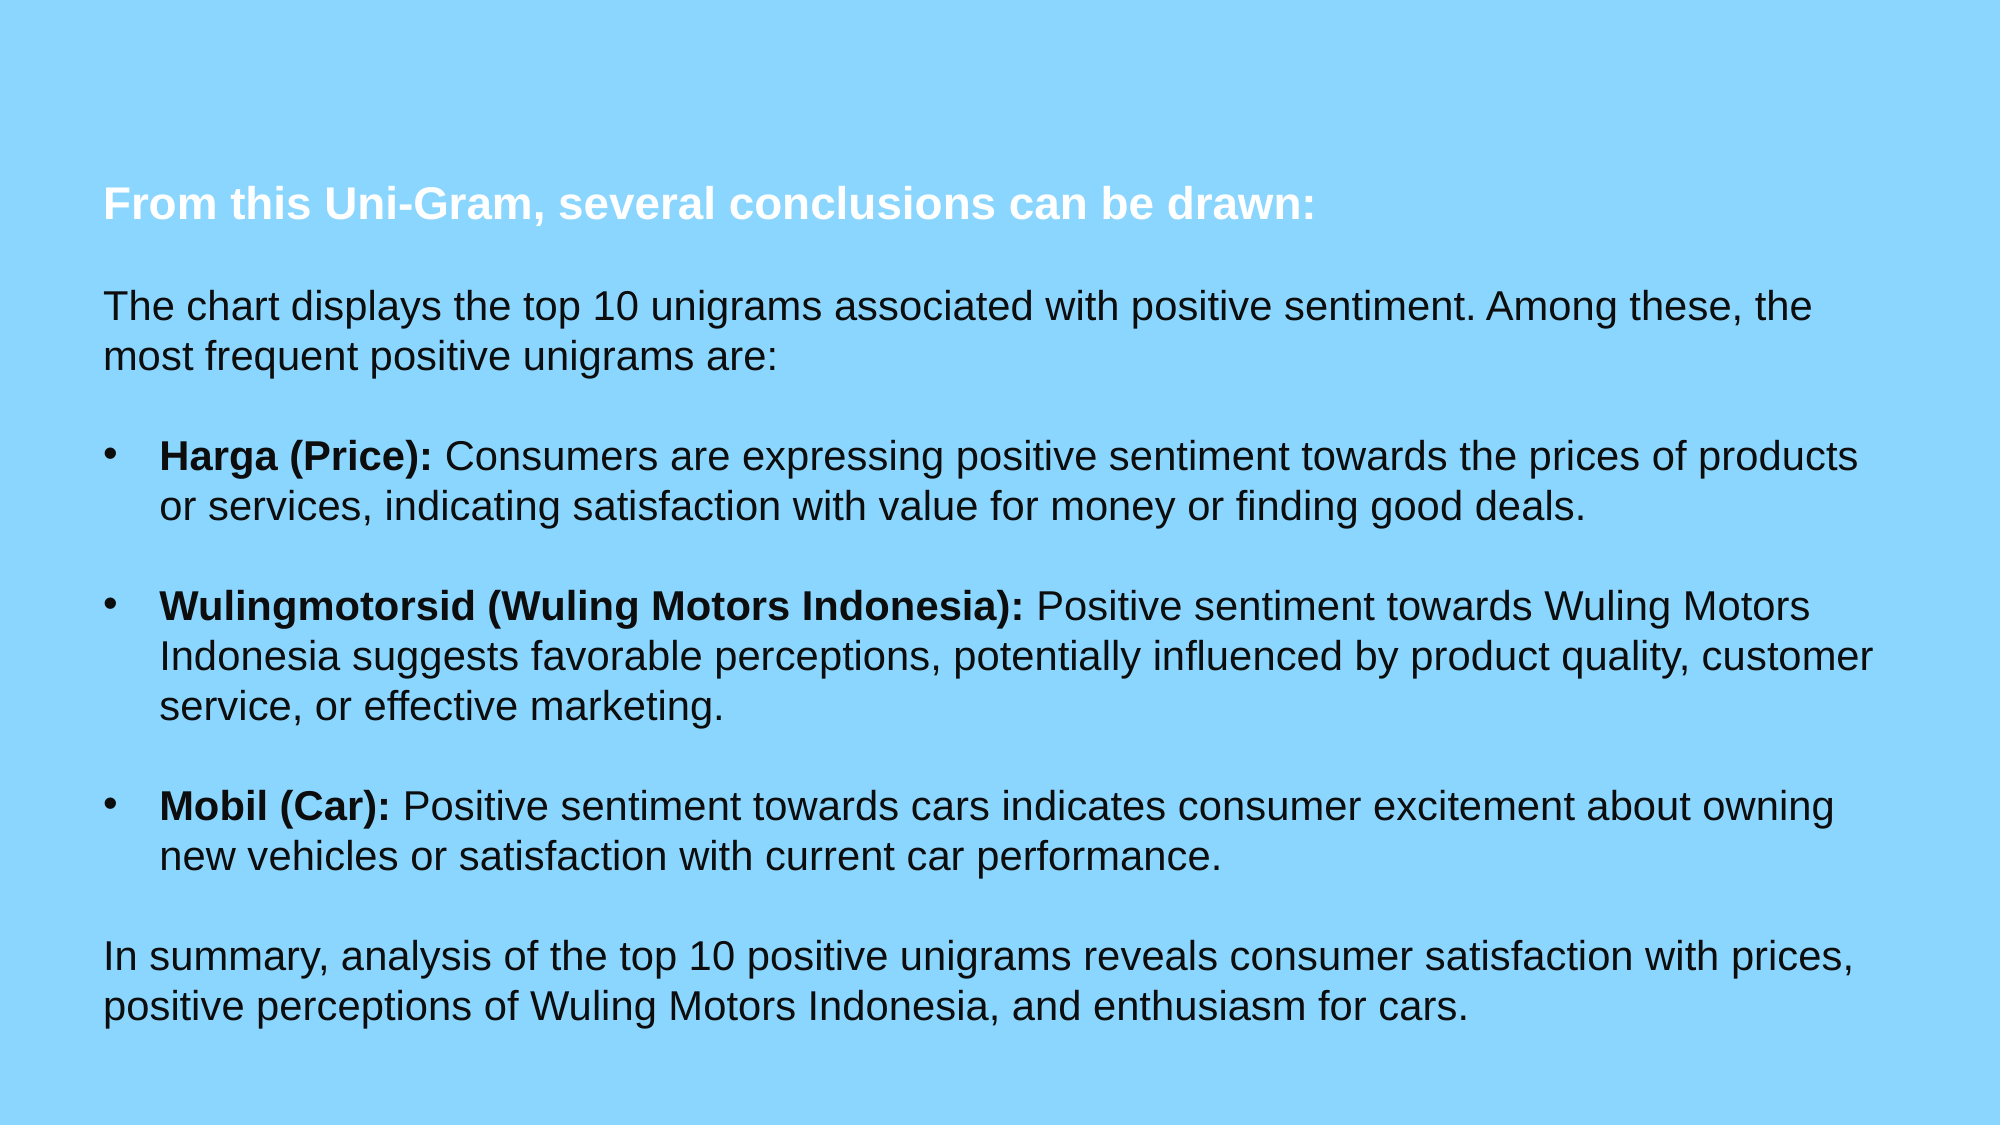

From this Uni-Gram, several conclusions can be drawn:

The chart displays the top 10 unigrams associated with positive sentiment. Among these, the most frequent positive unigrams are:

Harga (Price): Consumers are expressing positive sentiment towards the prices of products or services, indicating satisfaction with value for money or finding good deals.

Wulingmotorsid (Wuling Motors Indonesia): Positive sentiment towards Wuling Motors Indonesia suggests favorable perceptions, potentially influenced by product quality, customer service, or effective marketing.

Mobil (Car): Positive sentiment towards cars indicates consumer excitement about owning new vehicles or satisfaction with current car performance.

In summary, analysis of the top 10 positive unigrams reveals consumer satisfaction with prices, positive perceptions of Wuling Motors Indonesia, and enthusiasm for cars.